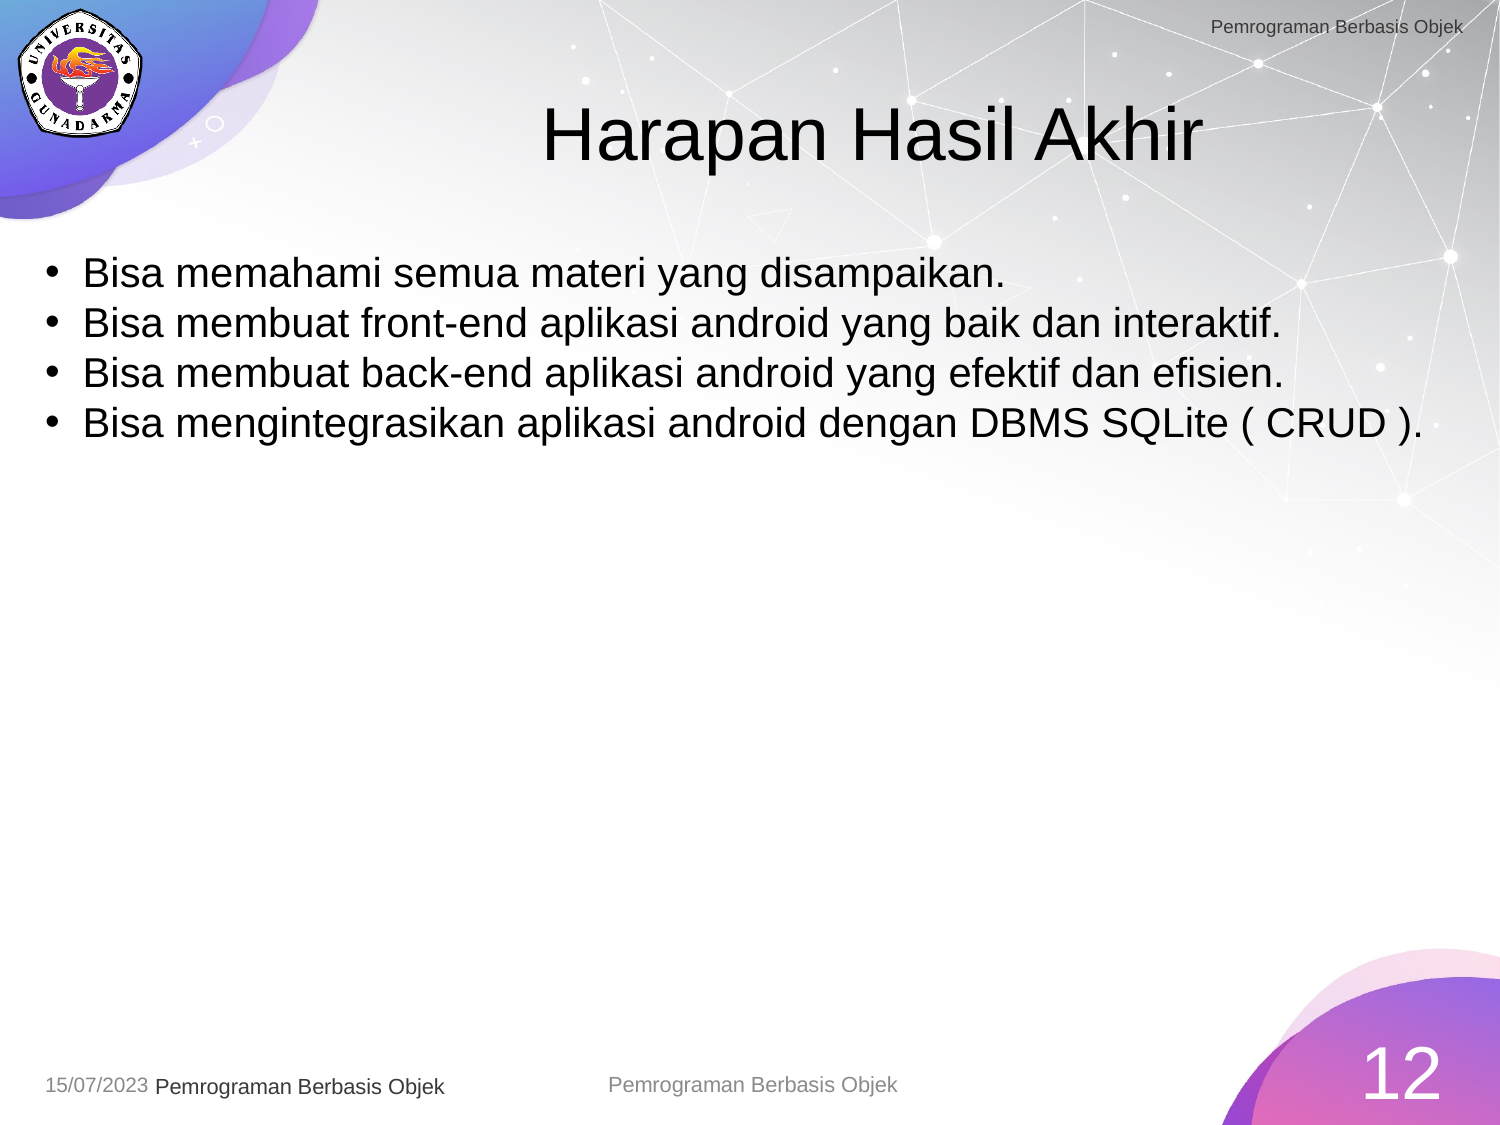

# Harapan Hasil Akhir
Bisa memahami semua materi yang disampaikan.
Bisa membuat front-end aplikasi android yang baik dan interaktif.
Bisa membuat back-end aplikasi android yang efektif dan efisien.
Bisa mengintegrasikan aplikasi android dengan DBMS SQLite ( CRUD ).
12
Pemrograman Berbasis Objek
15/07/2023
Pemrograman Berbasis Objek